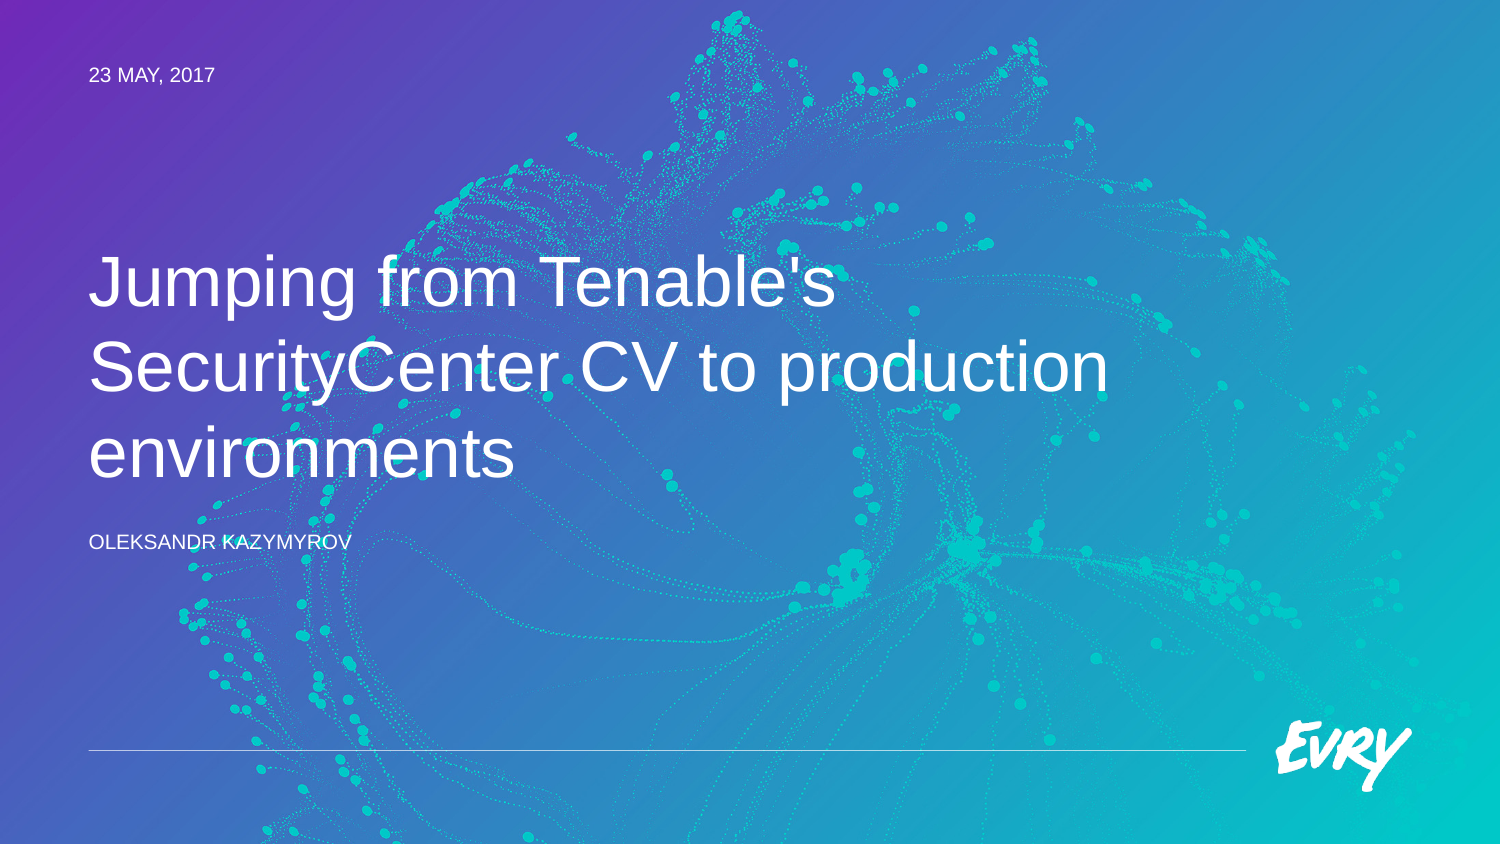

23 May, 2017
# Jumping from Tenable's SecurityCenter CV to production environments
Oleksandr Kazymyrov